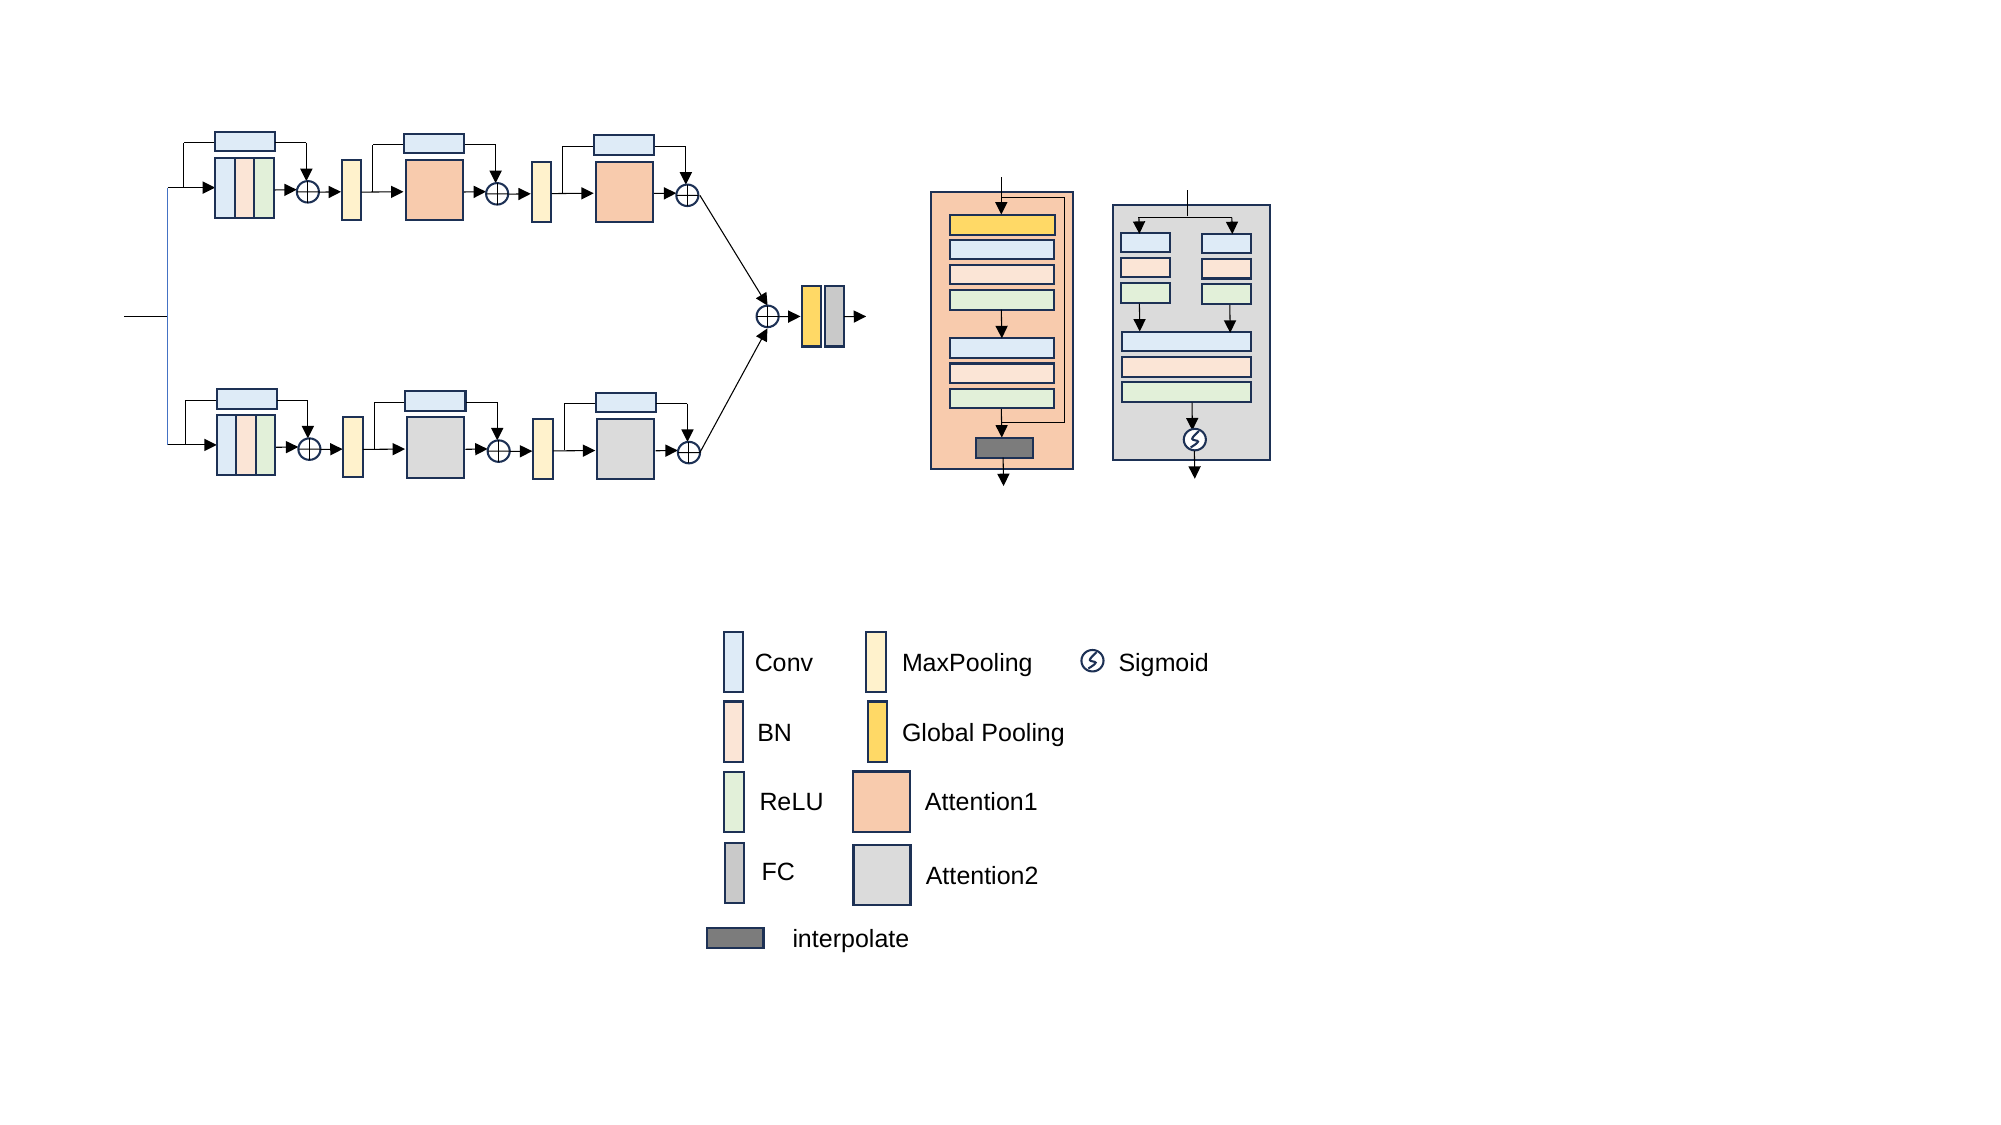

Conv
MaxPooling
Sigmoid

Global Pooling
BN

Attention1
ReLU

FC
Attention2

interpolate